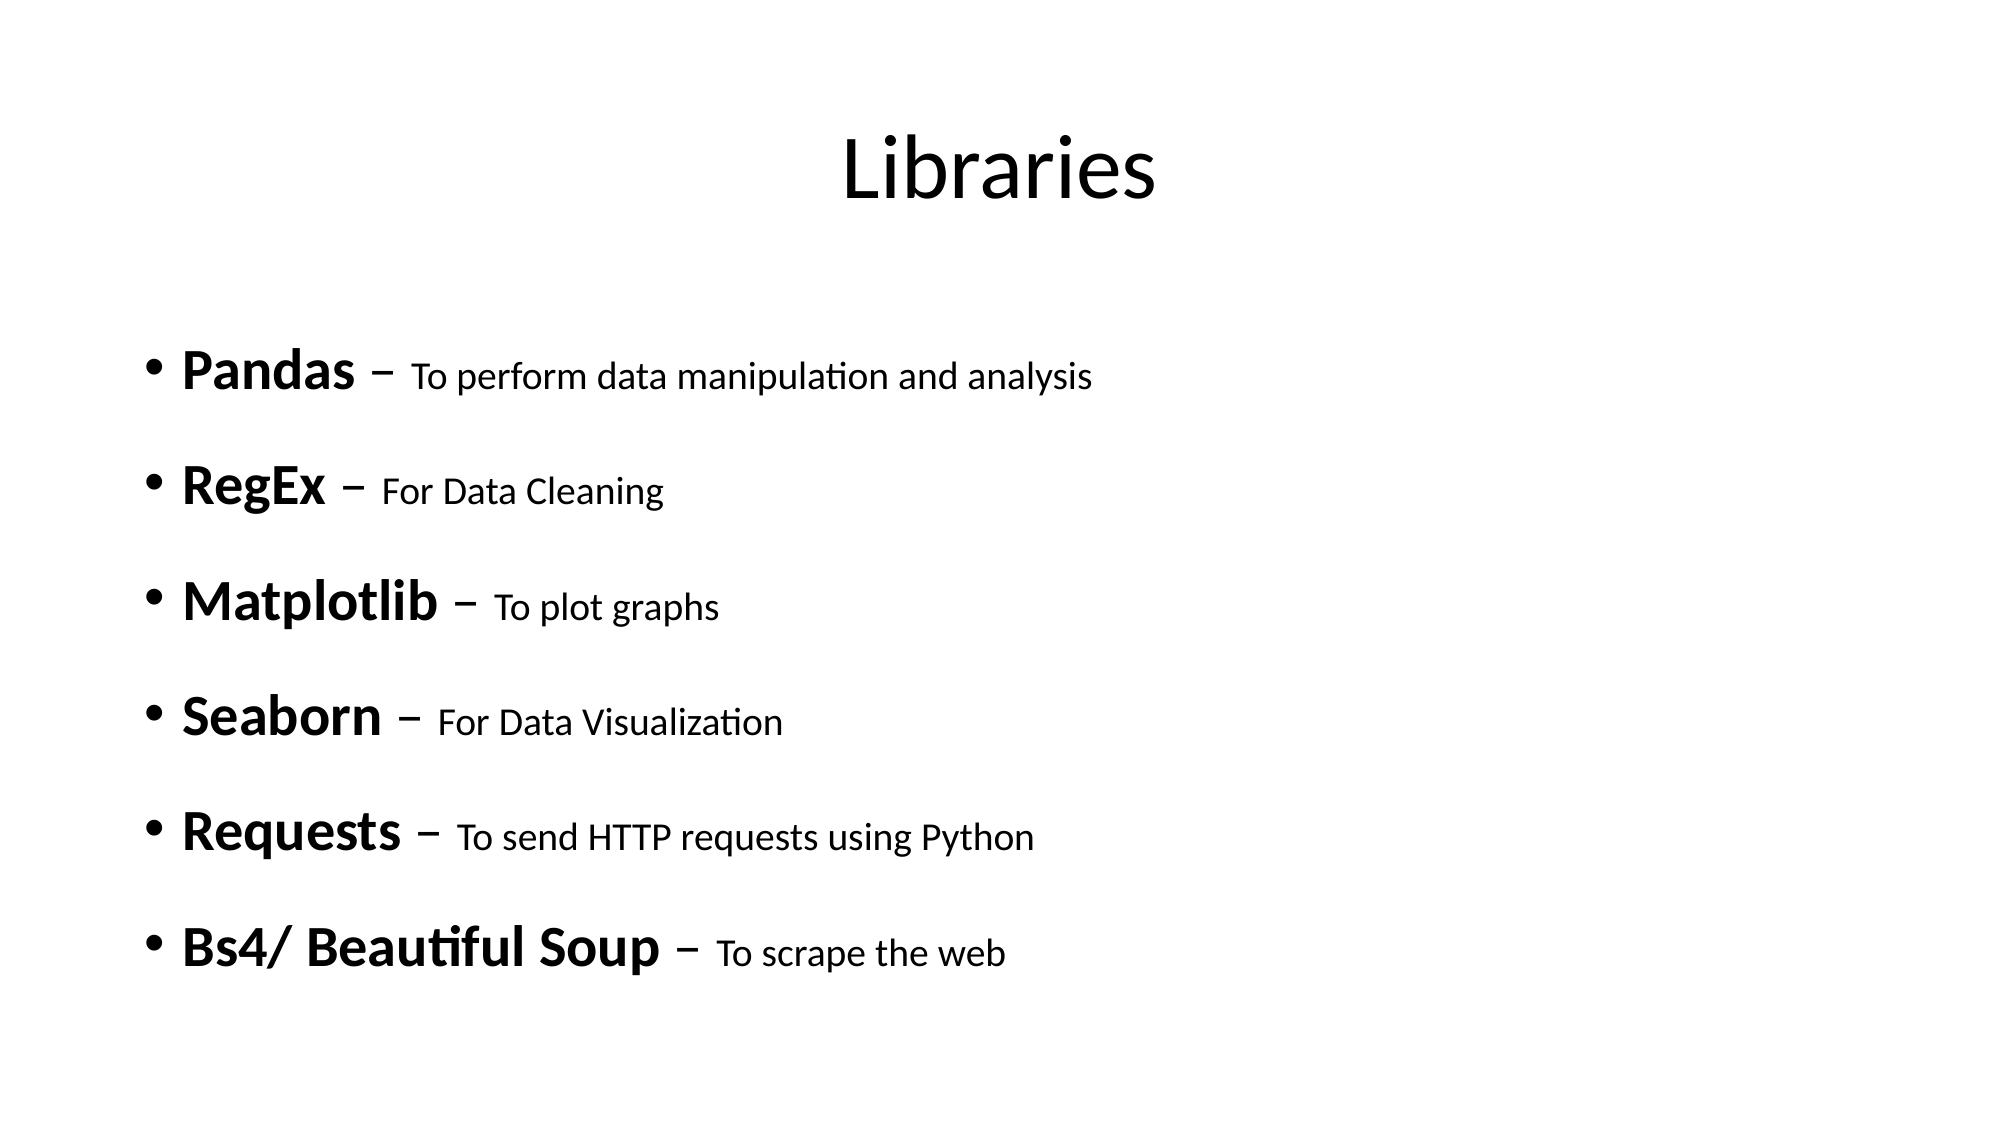

# Libraries
Pandas – To perform data manipulation and analysis
RegEx – For Data Cleaning
Matplotlib – To plot graphs
Seaborn – For Data Visualization
Requests – To send HTTP requests using Python
Bs4/ Beautiful Soup – To scrape the web